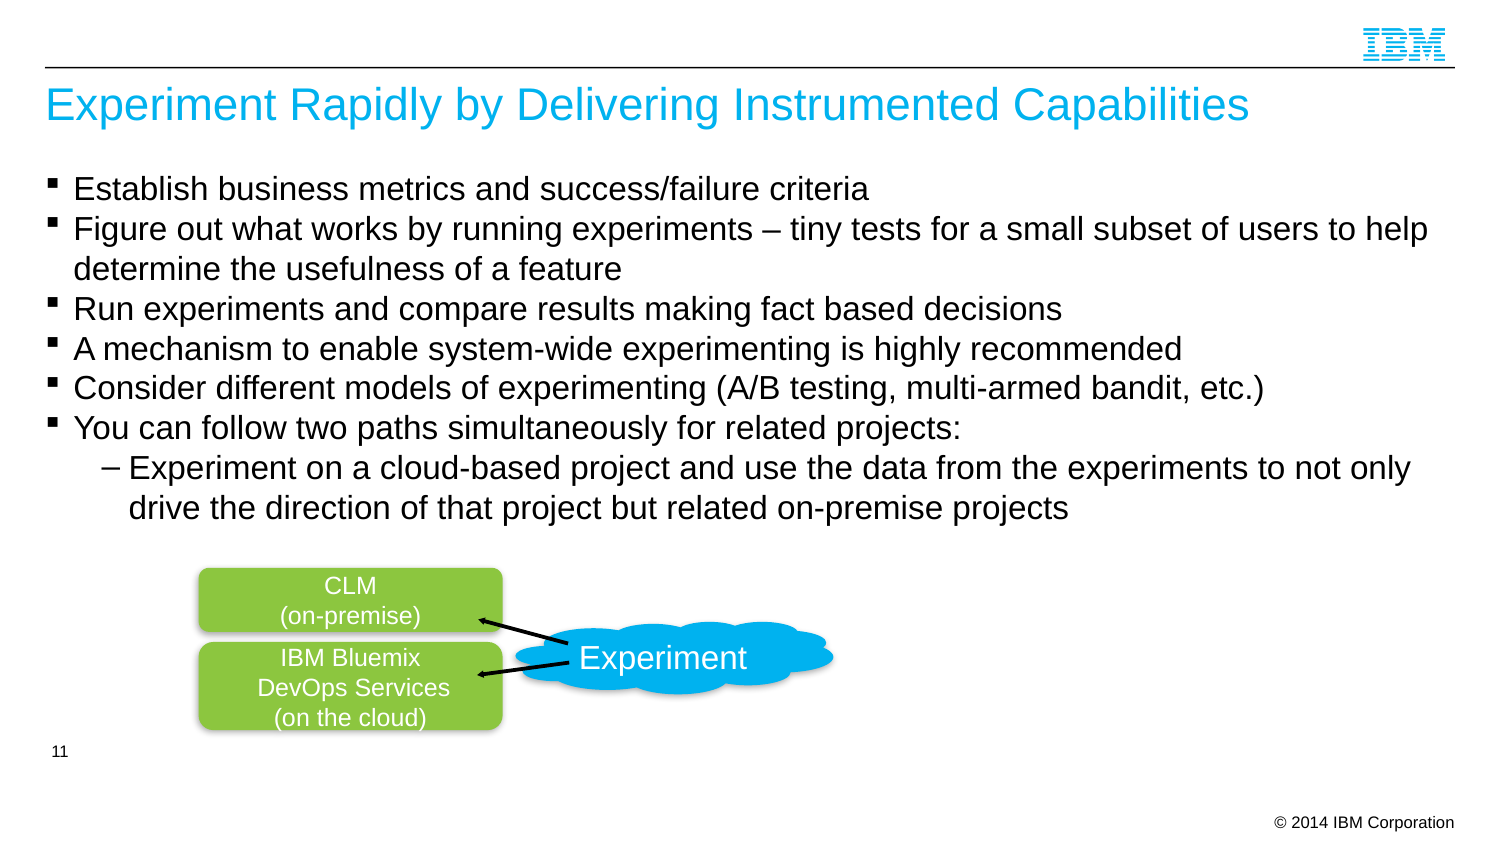

# Experiment Rapidly by Delivering Instrumented Capabilities
Establish business metrics and success/failure criteria
Figure out what works by running experiments – tiny tests for a small subset of users to help determine the usefulness of a feature
Run experiments and compare results making fact based decisions
A mechanism to enable system-wide experimenting is highly recommended
Consider different models of experimenting (A/B testing, multi-armed bandit, etc.)
You can follow two paths simultaneously for related projects:
Experiment on a cloud-based project and use the data from the experiments to not only drive the direction of that project but related on-premise projects
CLM
(on-premise)
Experiment

IBM Bluemix
 DevOps Services
(on the cloud)

11